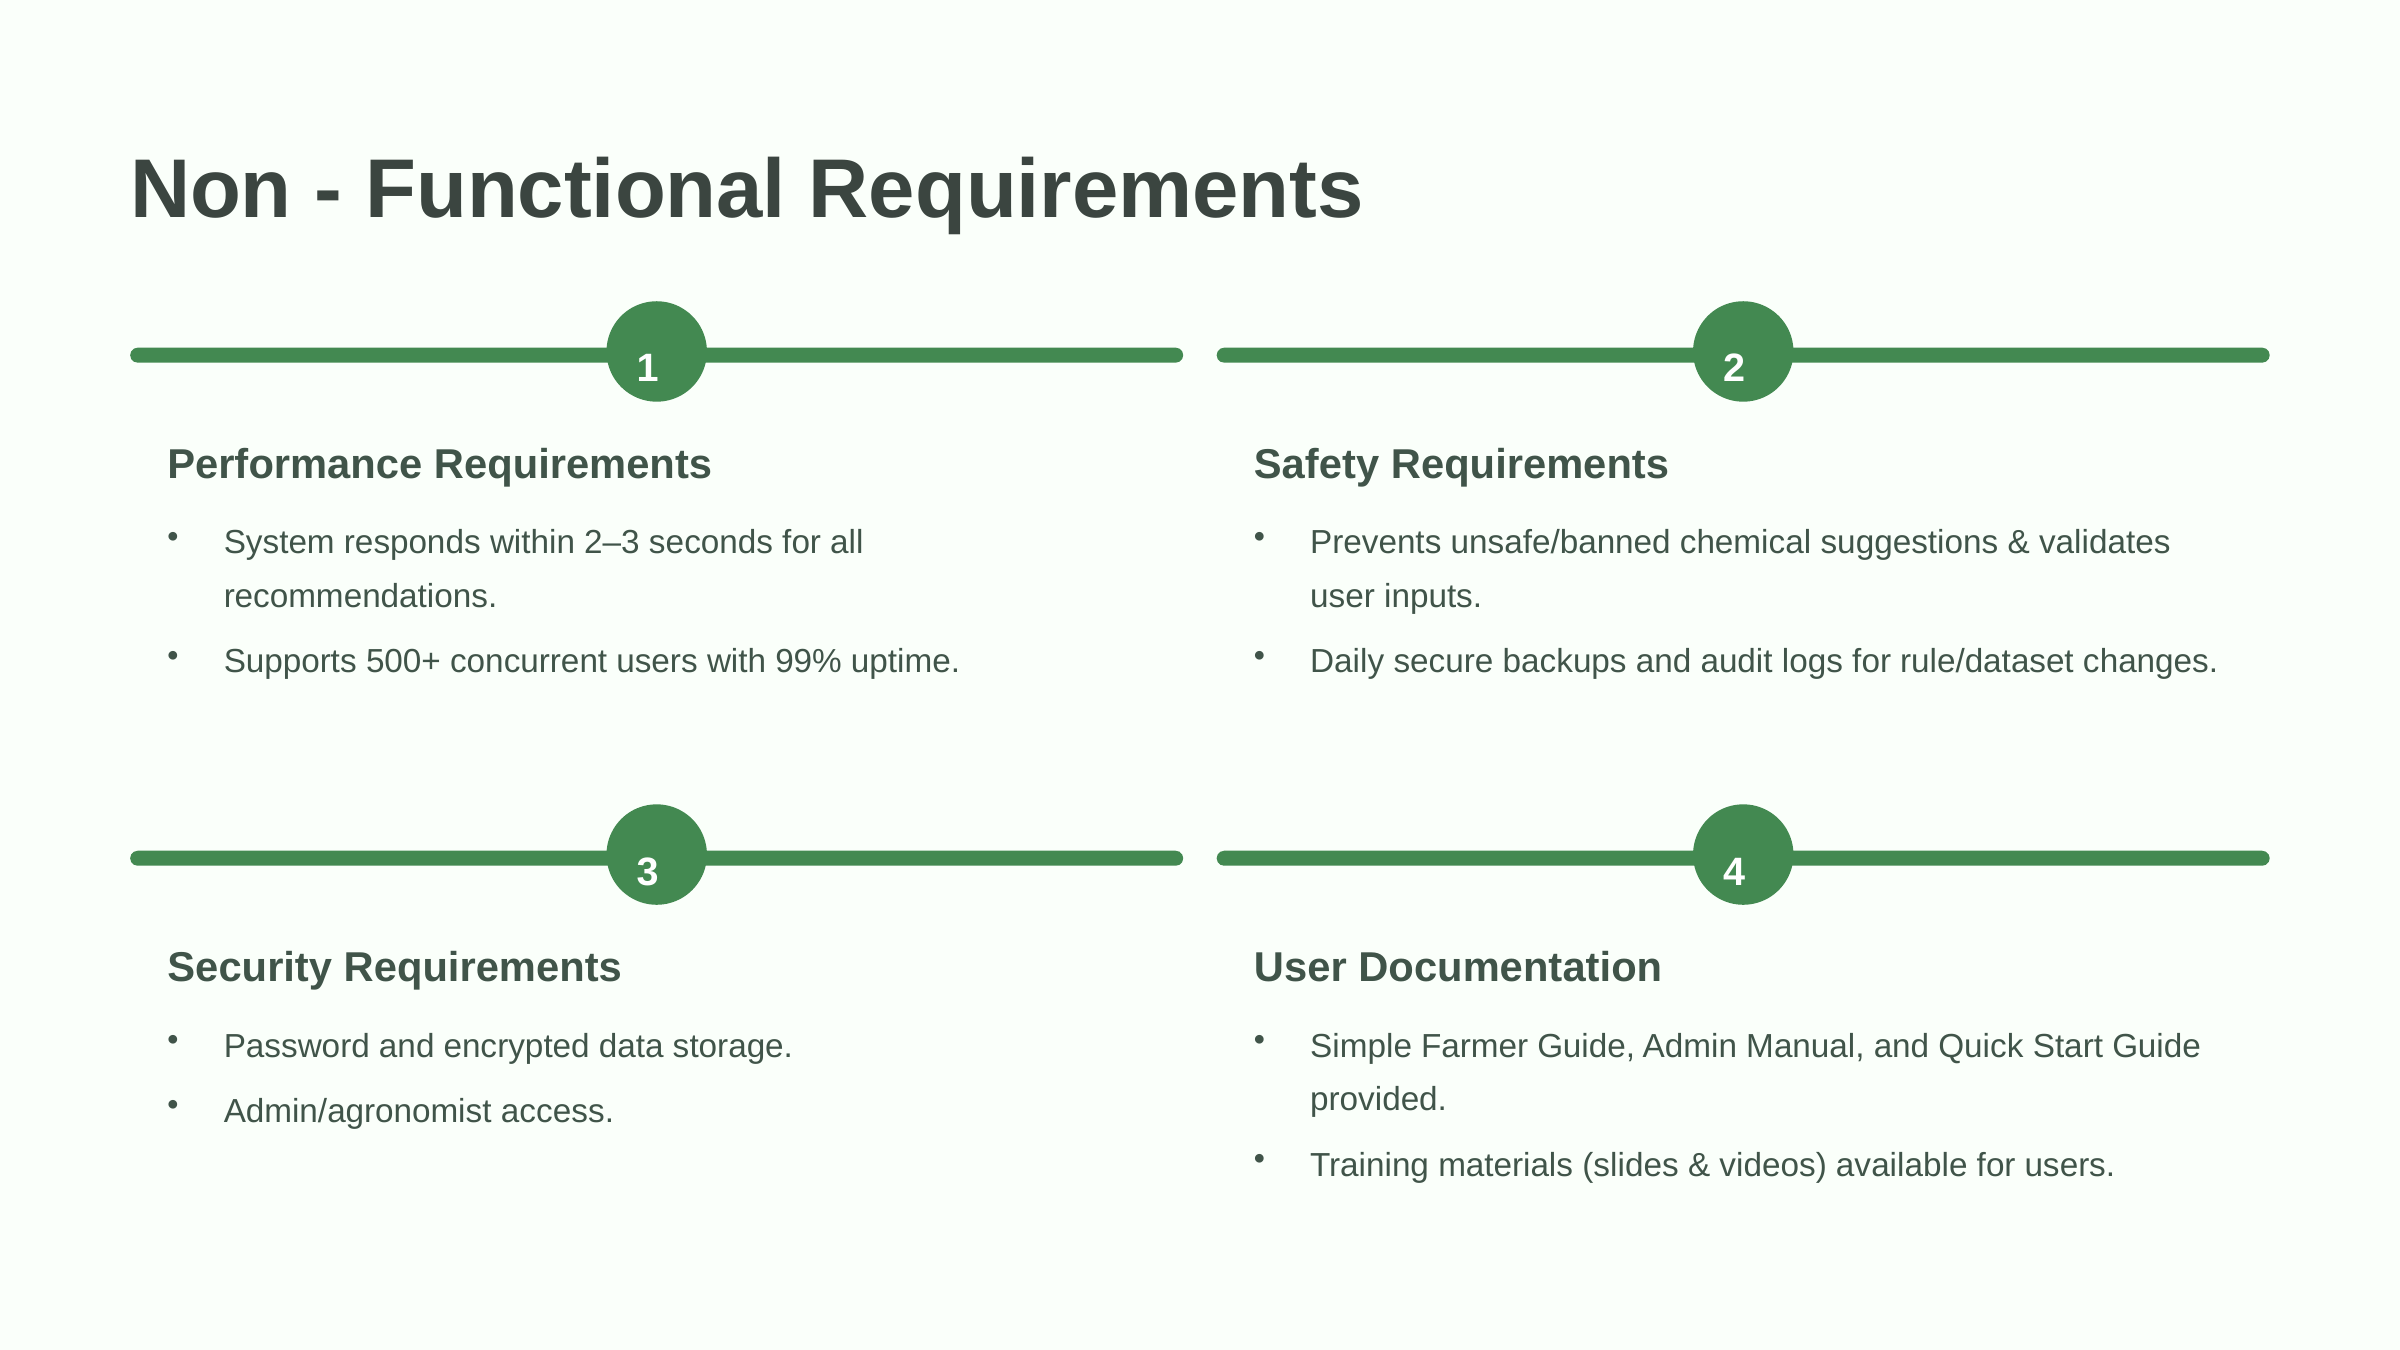

Non - Functional Requirements

1
2

Performance Requirements
Safety Requirements
System responds within 2–3 seconds for all recommendations.
Prevents unsafe/banned chemical suggestions & validates user inputs.
Supports 500+ concurrent users with 99% uptime.
Daily secure backups and audit logs for rule/dataset changes.

3
4

Security Requirements
User Documentation
Password and encrypted data storage.
Simple Farmer Guide, Admin Manual, and Quick Start Guide provided.
Admin/agronomist access.
Training materials (slides & videos) available for users.